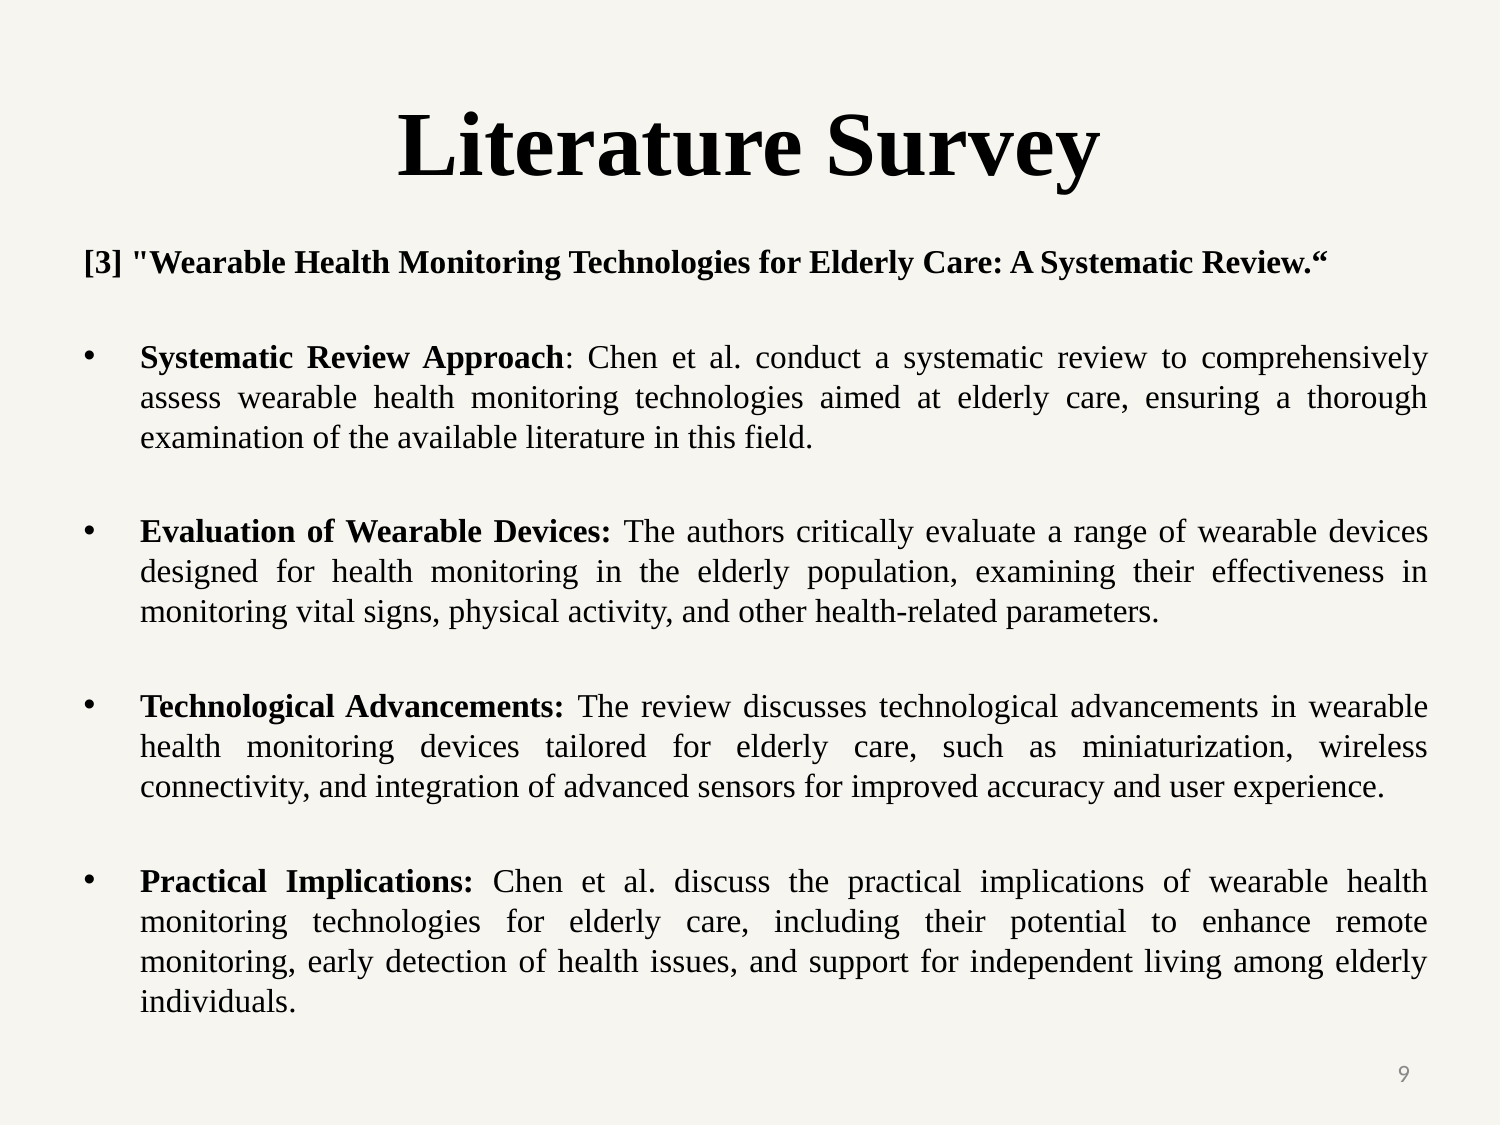

# Literature Survey
[3] "Wearable Health Monitoring Technologies for Elderly Care: A Systematic Review.“

Systematic Review Approach: Chen et al. conduct a systematic review to comprehensively assess wearable health monitoring technologies aimed at elderly care, ensuring a thorough examination of the available literature in this field.

Evaluation of Wearable Devices: The authors critically evaluate a range of wearable devices designed for health monitoring in the elderly population, examining their effectiveness in monitoring vital signs, physical activity, and other health-related parameters.

Technological Advancements: The review discusses technological advancements in wearable health monitoring devices tailored for elderly care, such as miniaturization, wireless connectivity, and integration of advanced sensors for improved accuracy and user experience.

Practical Implications: Chen et al. discuss the practical implications of wearable health monitoring technologies for elderly care, including their potential to enhance remote monitoring, early detection of health issues, and support for independent living among elderly individuals.
9